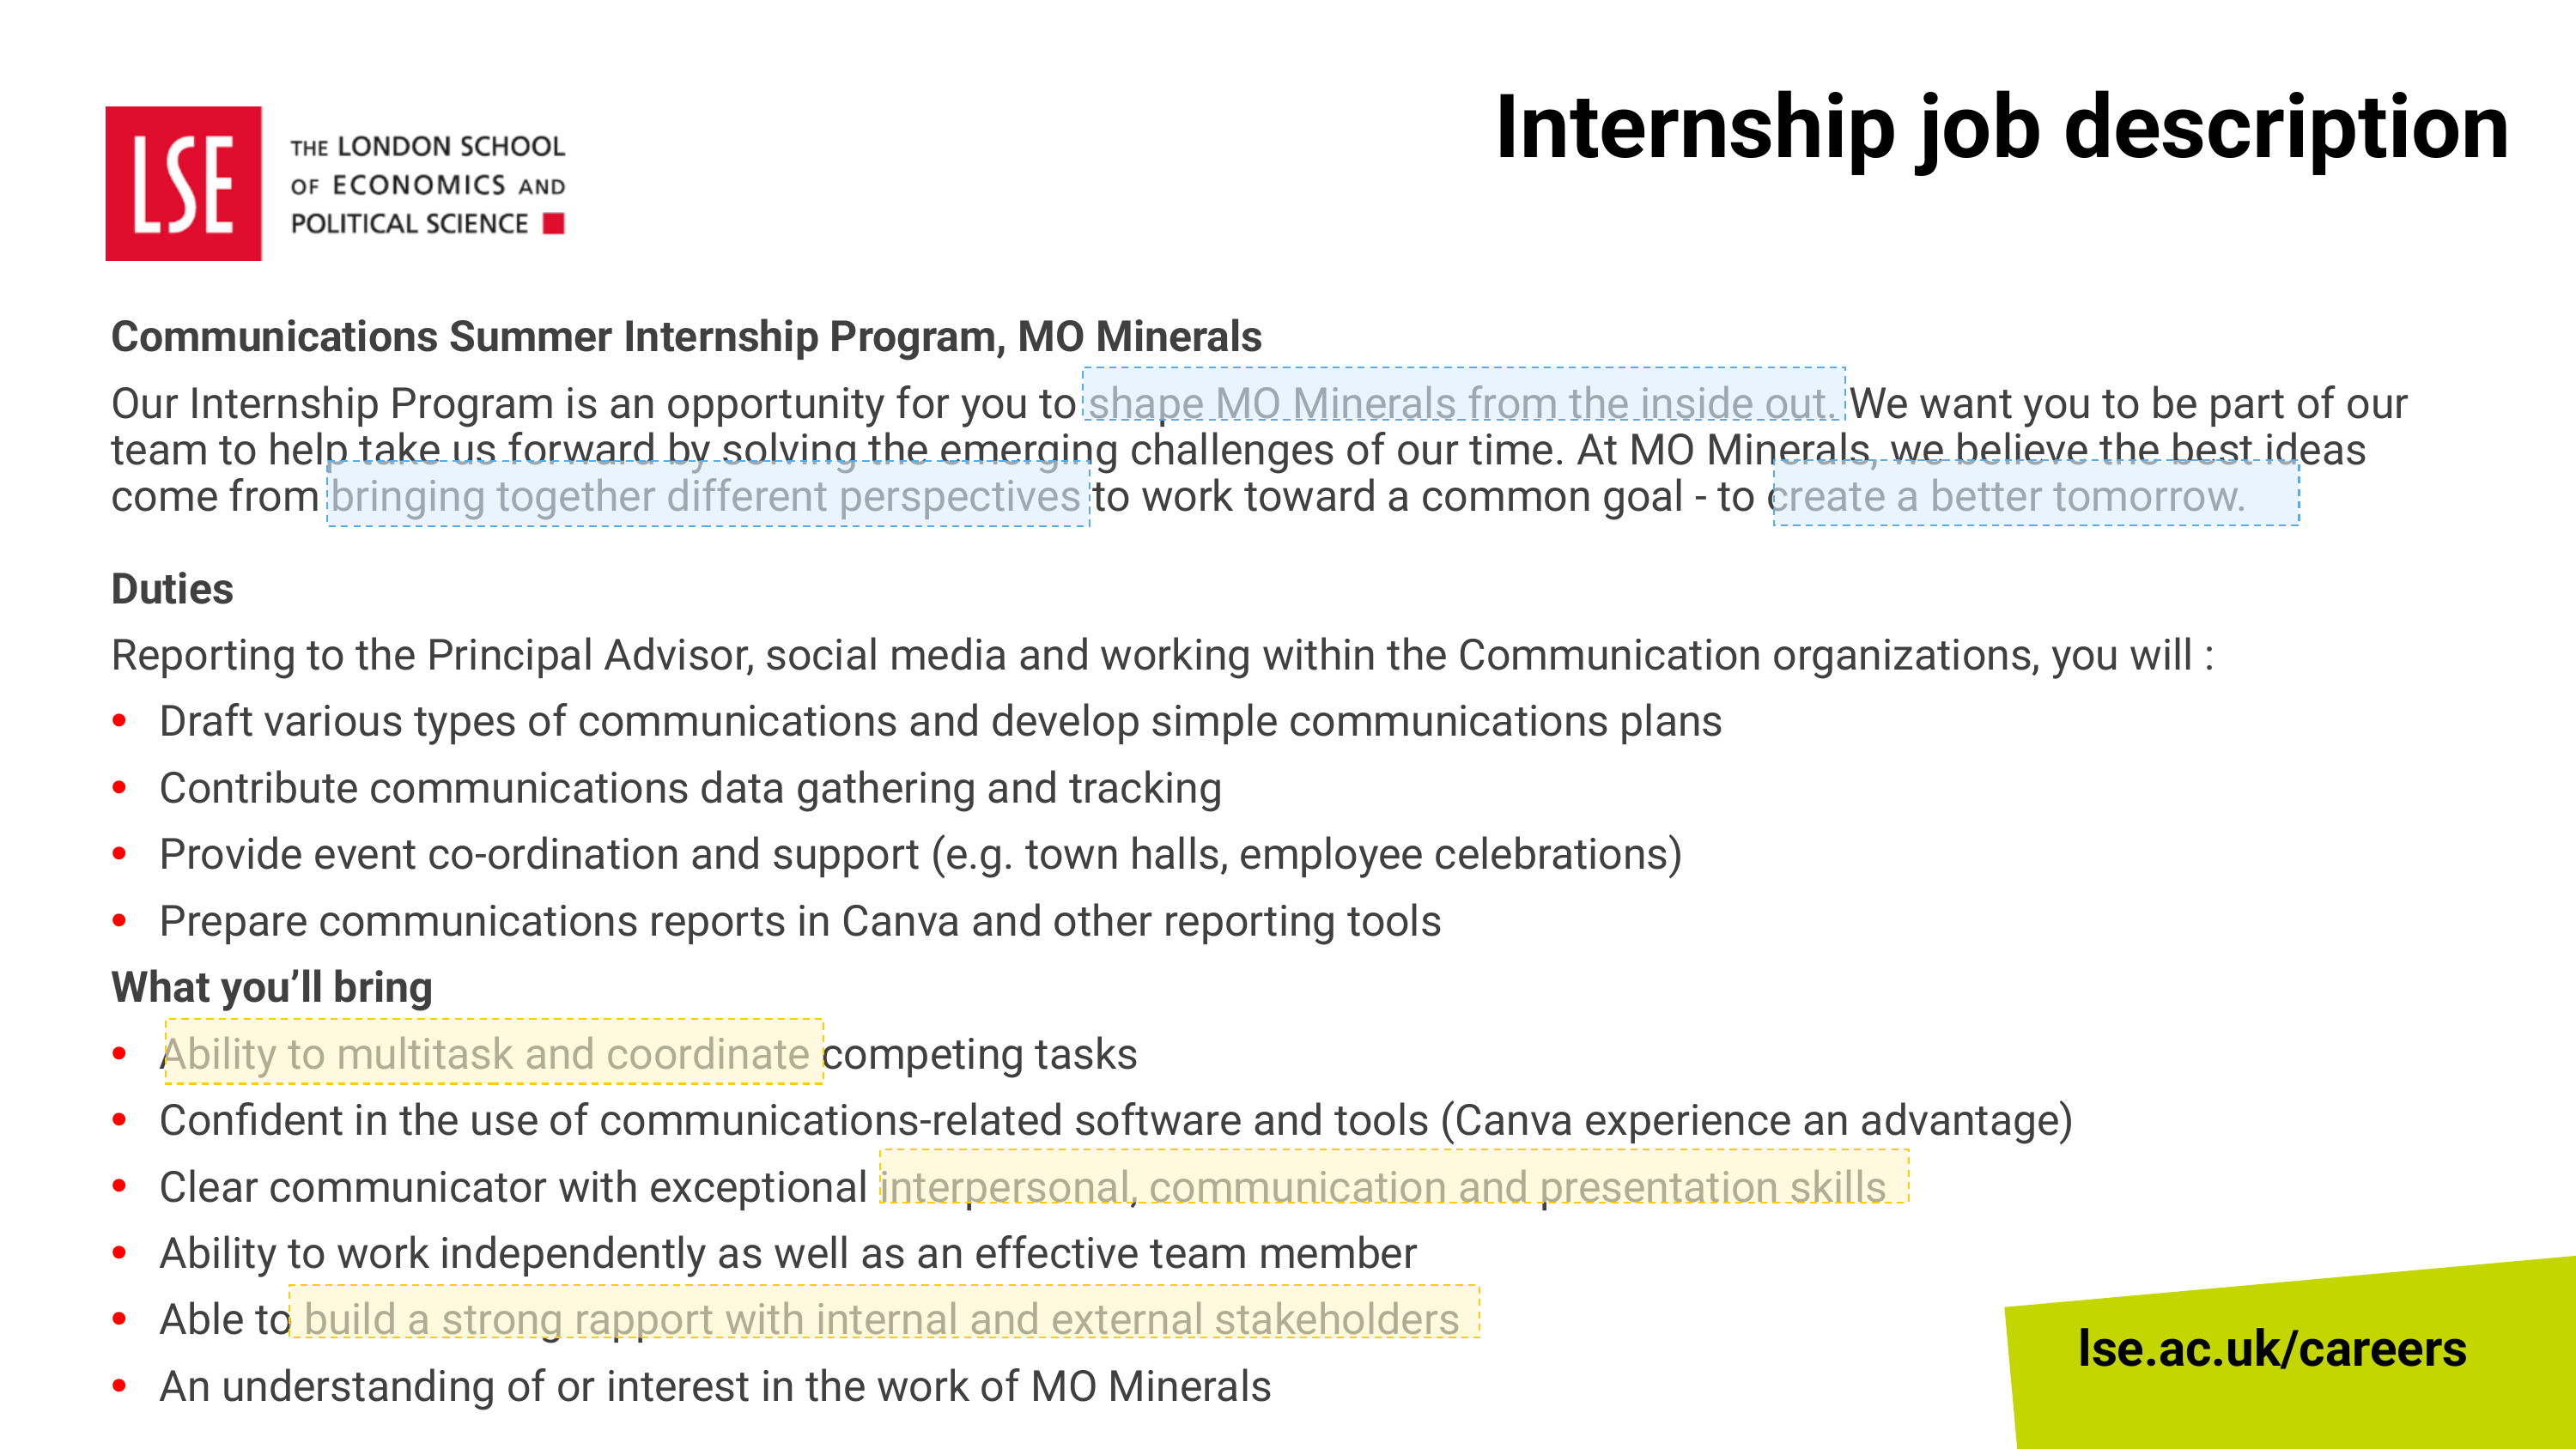

# Internship job description
Communications Summer Internship Program, MO Minerals
Our Internship Program is an opportunity for you to shape MO Minerals from the inside out. We want you to be part of our team to help take us forward by solving the emerging challenges of our time. At MO Minerals, we believe the best ideas come from bringing together different perspectives to work toward a common goal - to create a better tomorrow.
Duties
Reporting to the Principal Advisor, social media and working within the Communication organizations, you will :
Draft various types of communications and develop simple communications plans
Contribute communications data gathering and tracking
Provide event co-ordination and support (e.g. town halls, employee celebrations)
Prepare communications reports in Canva and other reporting tools
What you’ll bring
Ability to multitask and coordinate competing tasks
Confident in the use of communications-related software and tools (Canva experience an advantage)
Clear communicator with exceptional interpersonal, communication and presentation skills
Ability to work independently as well as an effective team member
Able to build a strong rapport with internal and external stakeholders
An understanding of or interest in the work of MO Minerals